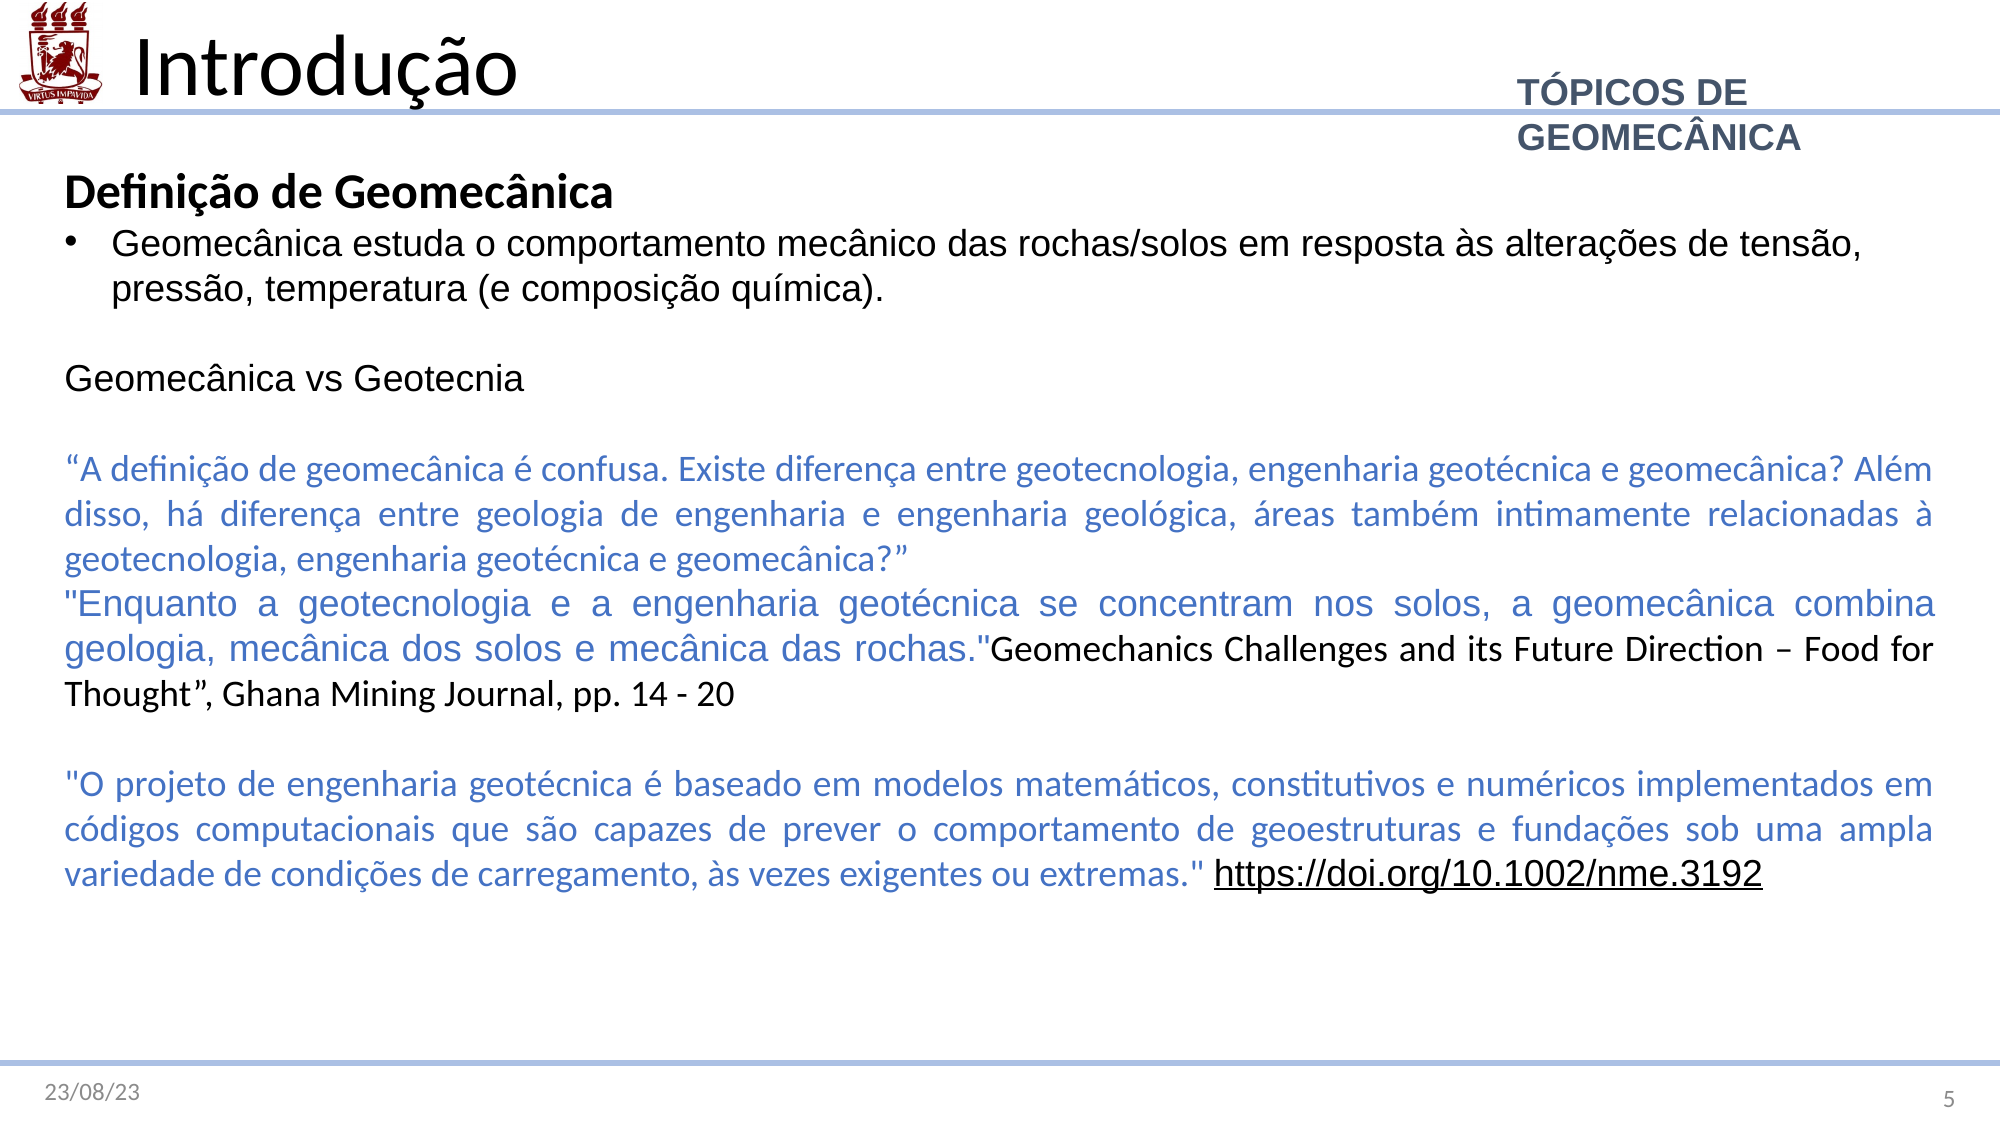

Introdução
TÓPICOS DE GEOMECÂNICA
Definição de Geomecânica
Geomecânica estuda o comportamento mecânico das rochas/solos em resposta às alterações de tensão, pressão, temperatura (e composição química).

Geomecânica vs Geotecnia

“A definição de geomecânica é confusa. Existe diferença entre geotecnologia, engenharia geotécnica e geomecânica? Além disso, há diferença entre geologia de engenharia e engenharia geológica, áreas também intimamente relacionadas à geotecnologia, engenharia geotécnica e geomecânica?”
"Enquanto a geotecnologia e a engenharia geotécnica se concentram nos solos, a geomecânica combina geologia, mecânica dos solos e mecânica das rochas."Geomechanics Challenges and its Future Direction – Food for Thought”, Ghana Mining Journal, pp. 14 - 20

"O projeto de engenharia geotécnica é baseado em modelos matemáticos, constitutivos e numéricos implementados em códigos computacionais que são capazes de prever o comportamento de geoestruturas e fundações sob uma ampla variedade de condições de carregamento, às vezes exigentes ou extremas." https://doi.org/10.1002/nme.3192
23/08/23
5